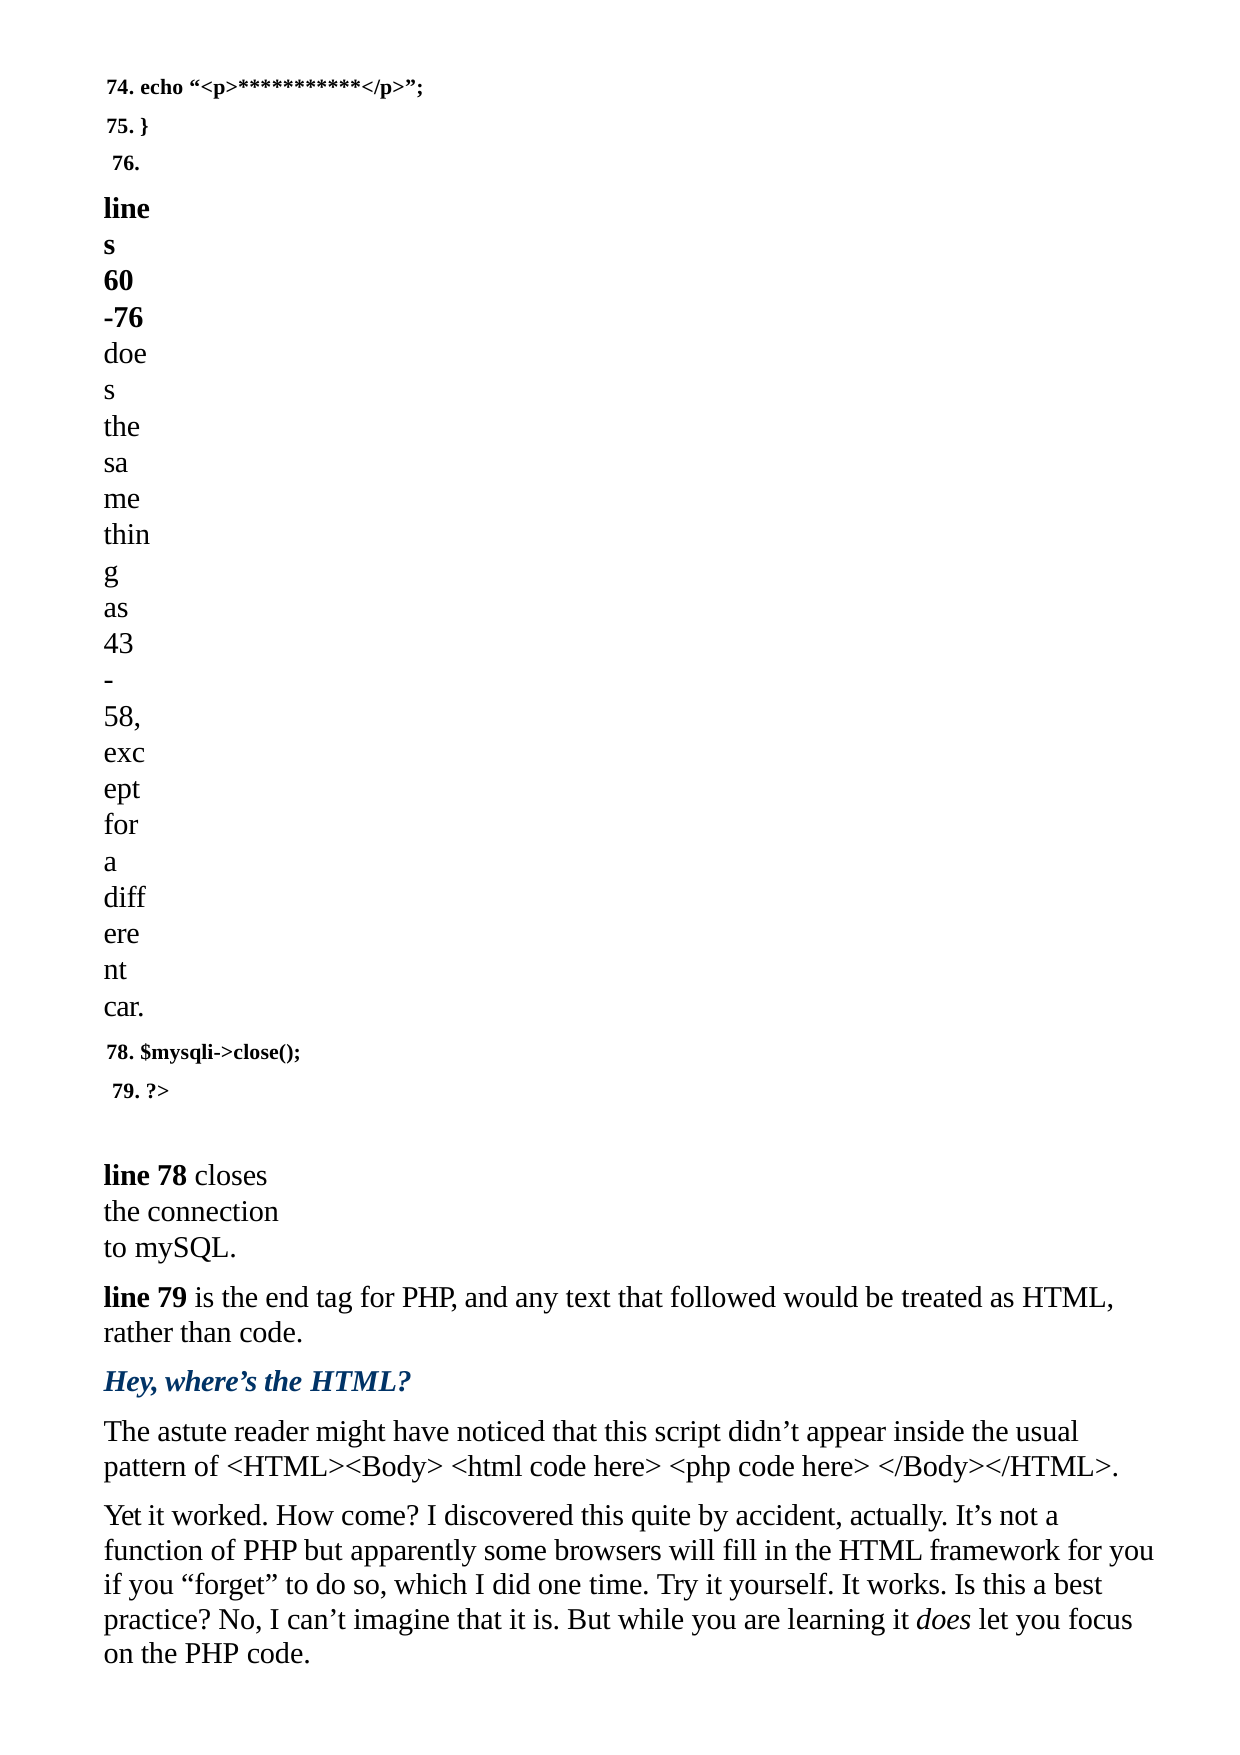

74. echo “<p>***********</p>”;
75. }  76.
lines 60 -76 does the same thing as 43 - 58, except for a different car.
78. $mysqli->close();  79. ?>

line 78 closes the connection to mySQL.
line 79 is the end tag for PHP, and any text that followed would be treated as HTML,  rather than code.
Hey, where’s the HTML?
The astute reader might have noticed that this script didn’t appear inside the usual  pattern of <HTML><Body> <html code here> <php code here> </Body></HTML>.
Yet it worked. How come? I discovered this quite by accident, actually. It’s not a  function of PHP but apparently some browsers will fill in the HTML framework for you  if you “forget” to do so, which I did one time. Try it yourself. It works. Is this a best  practice? No, I can’t imagine that it is. But while you are learning it does let you focus  on the PHP code.